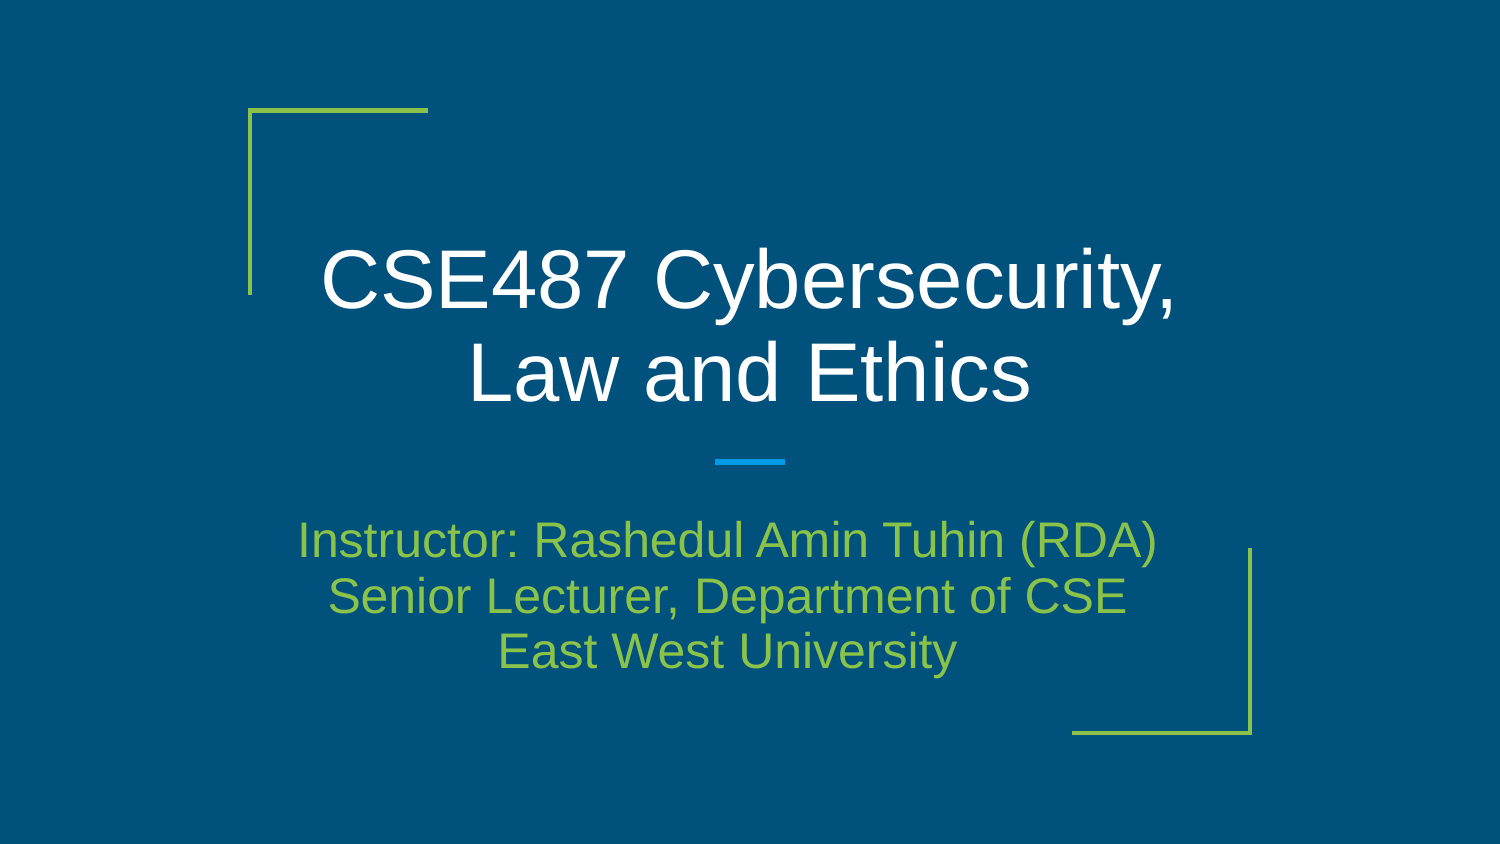

# CSE487 Cybersecurity, Law and Ethics
Instructor: Rashedul Amin Tuhin (RDA)
Senior Lecturer, Department of CSE
East West University